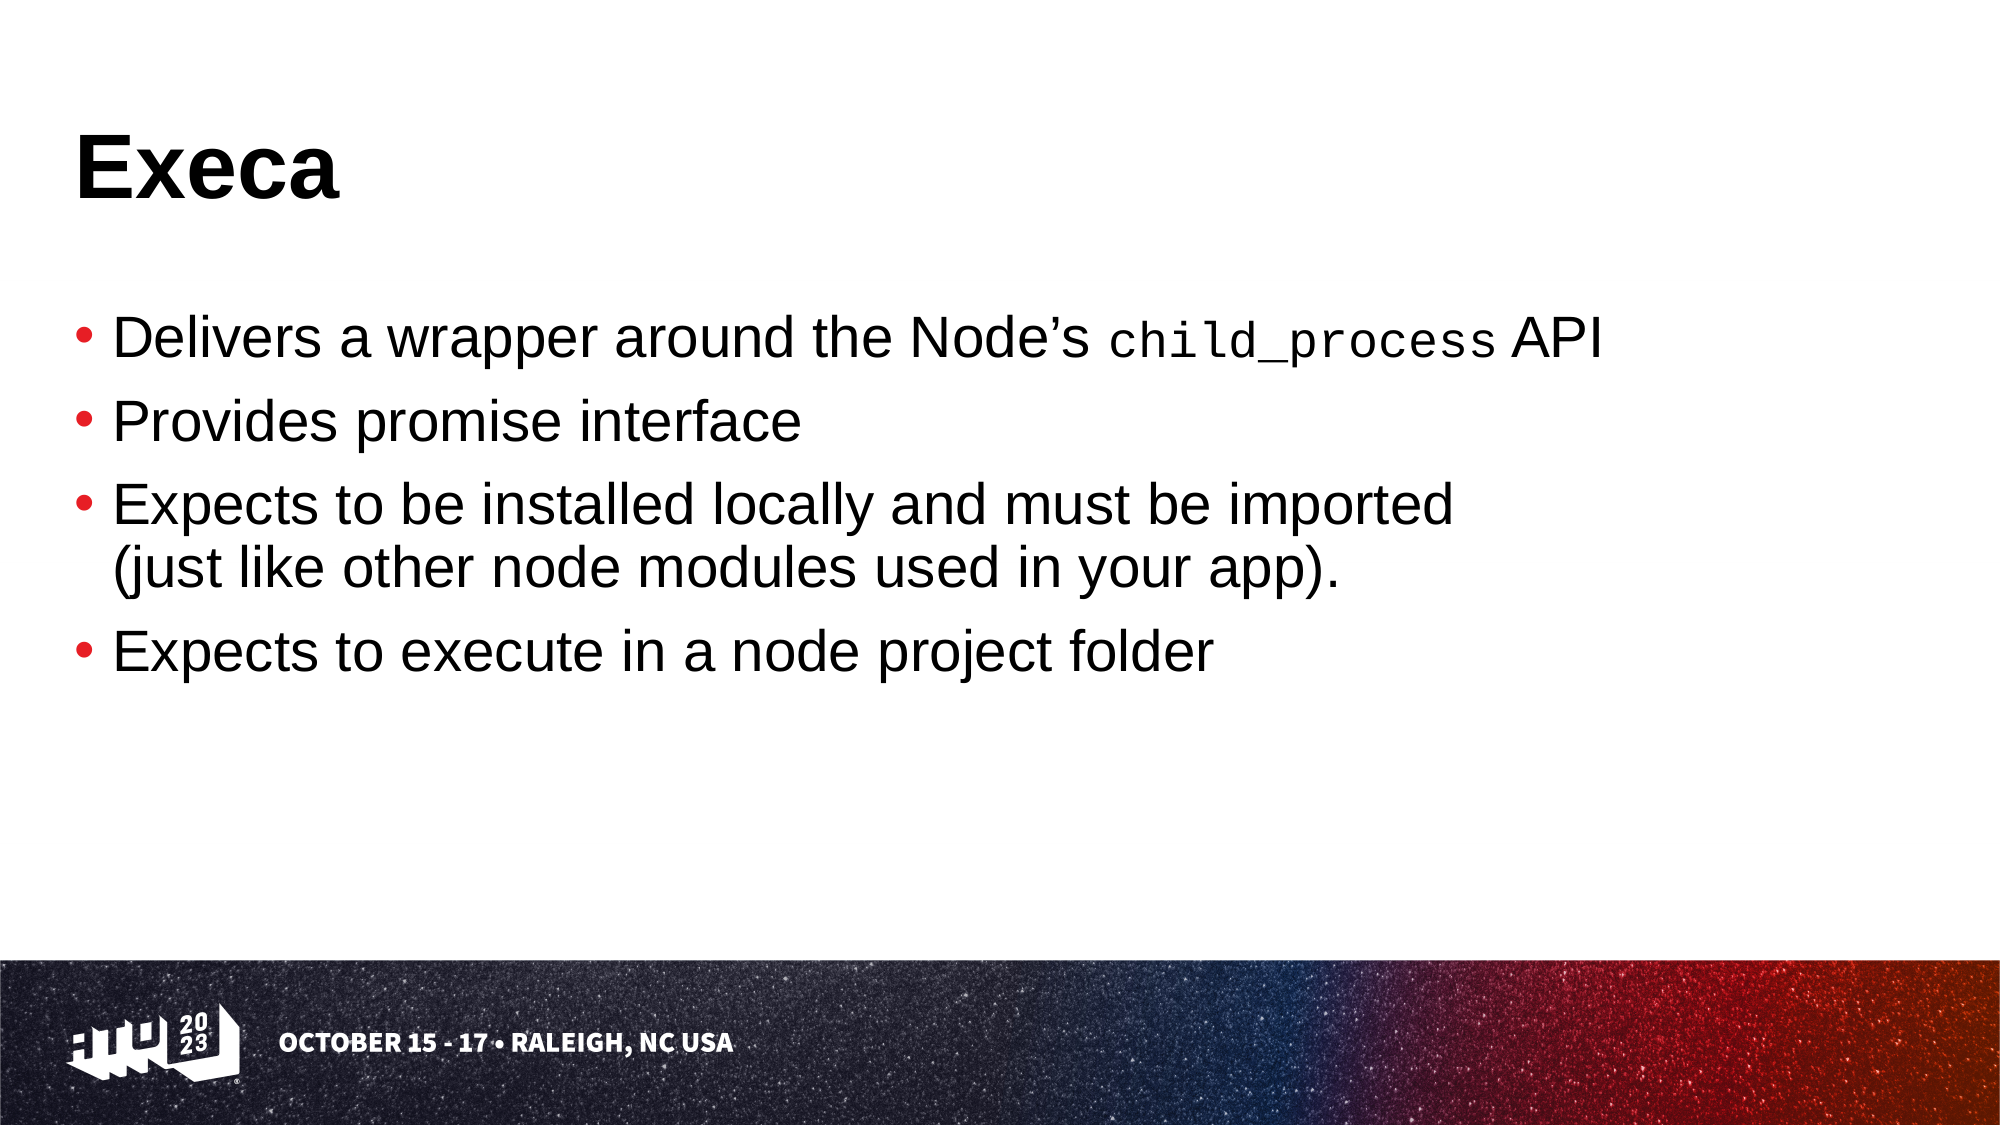

# Execa
Delivers a wrapper around the Node’s child_process API
Provides promise interface
Expects to be installed locally and must be imported
(just like other node modules used in your app).
Expects to execute in a node project folder